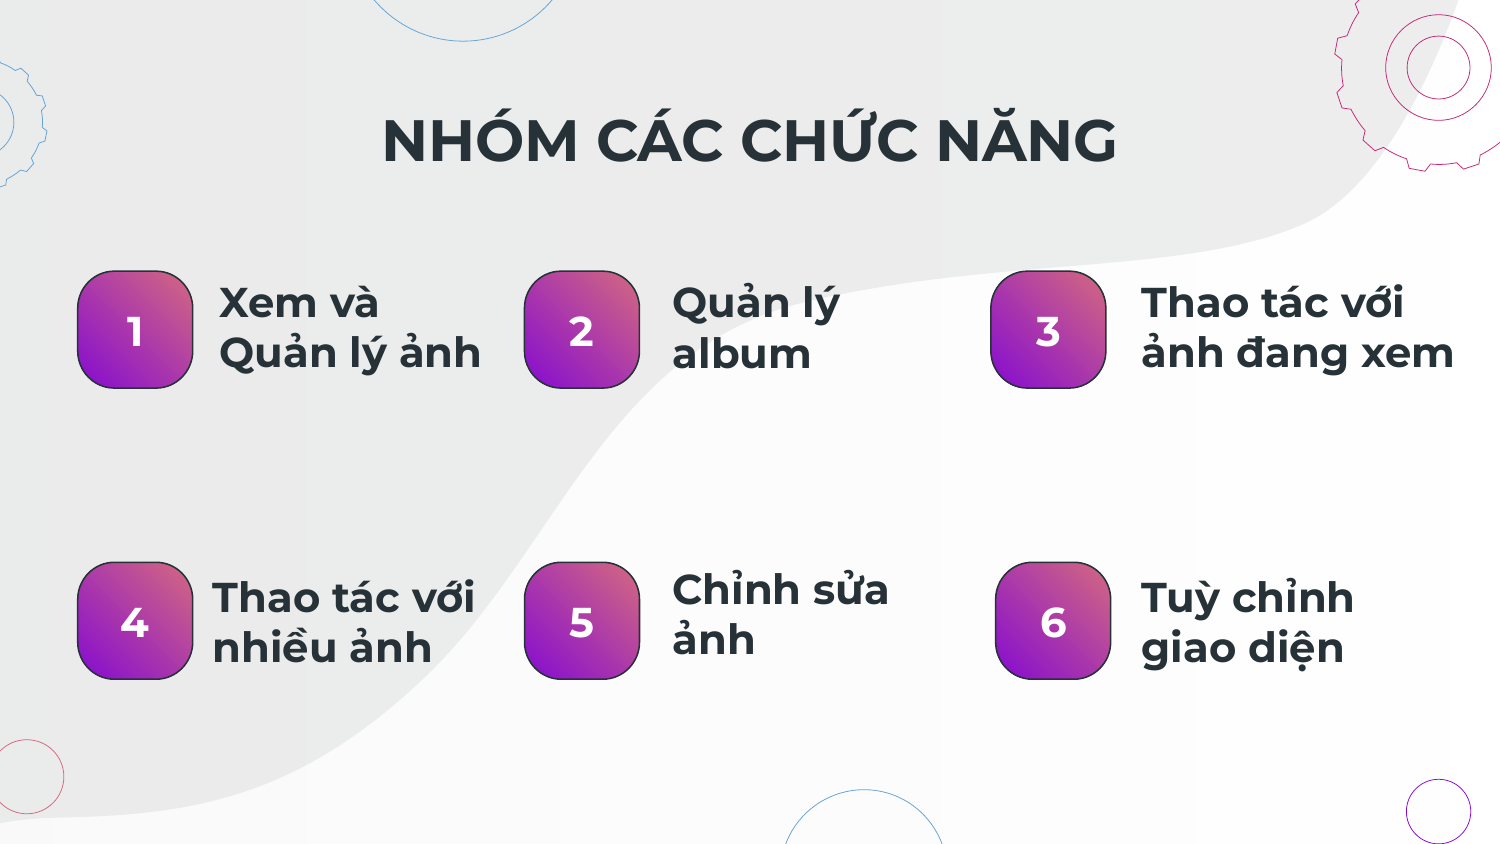

NHÓM CÁC CHỨC NĂNG
# Xem và Quản lý ảnh
Thao tác với ảnh đang xem
Quản lý album

1
2
3
Thao tác với nhiều ảnh
Tuỳ chỉnh giao diện

Chỉnh sửa ảnh
6
4
5